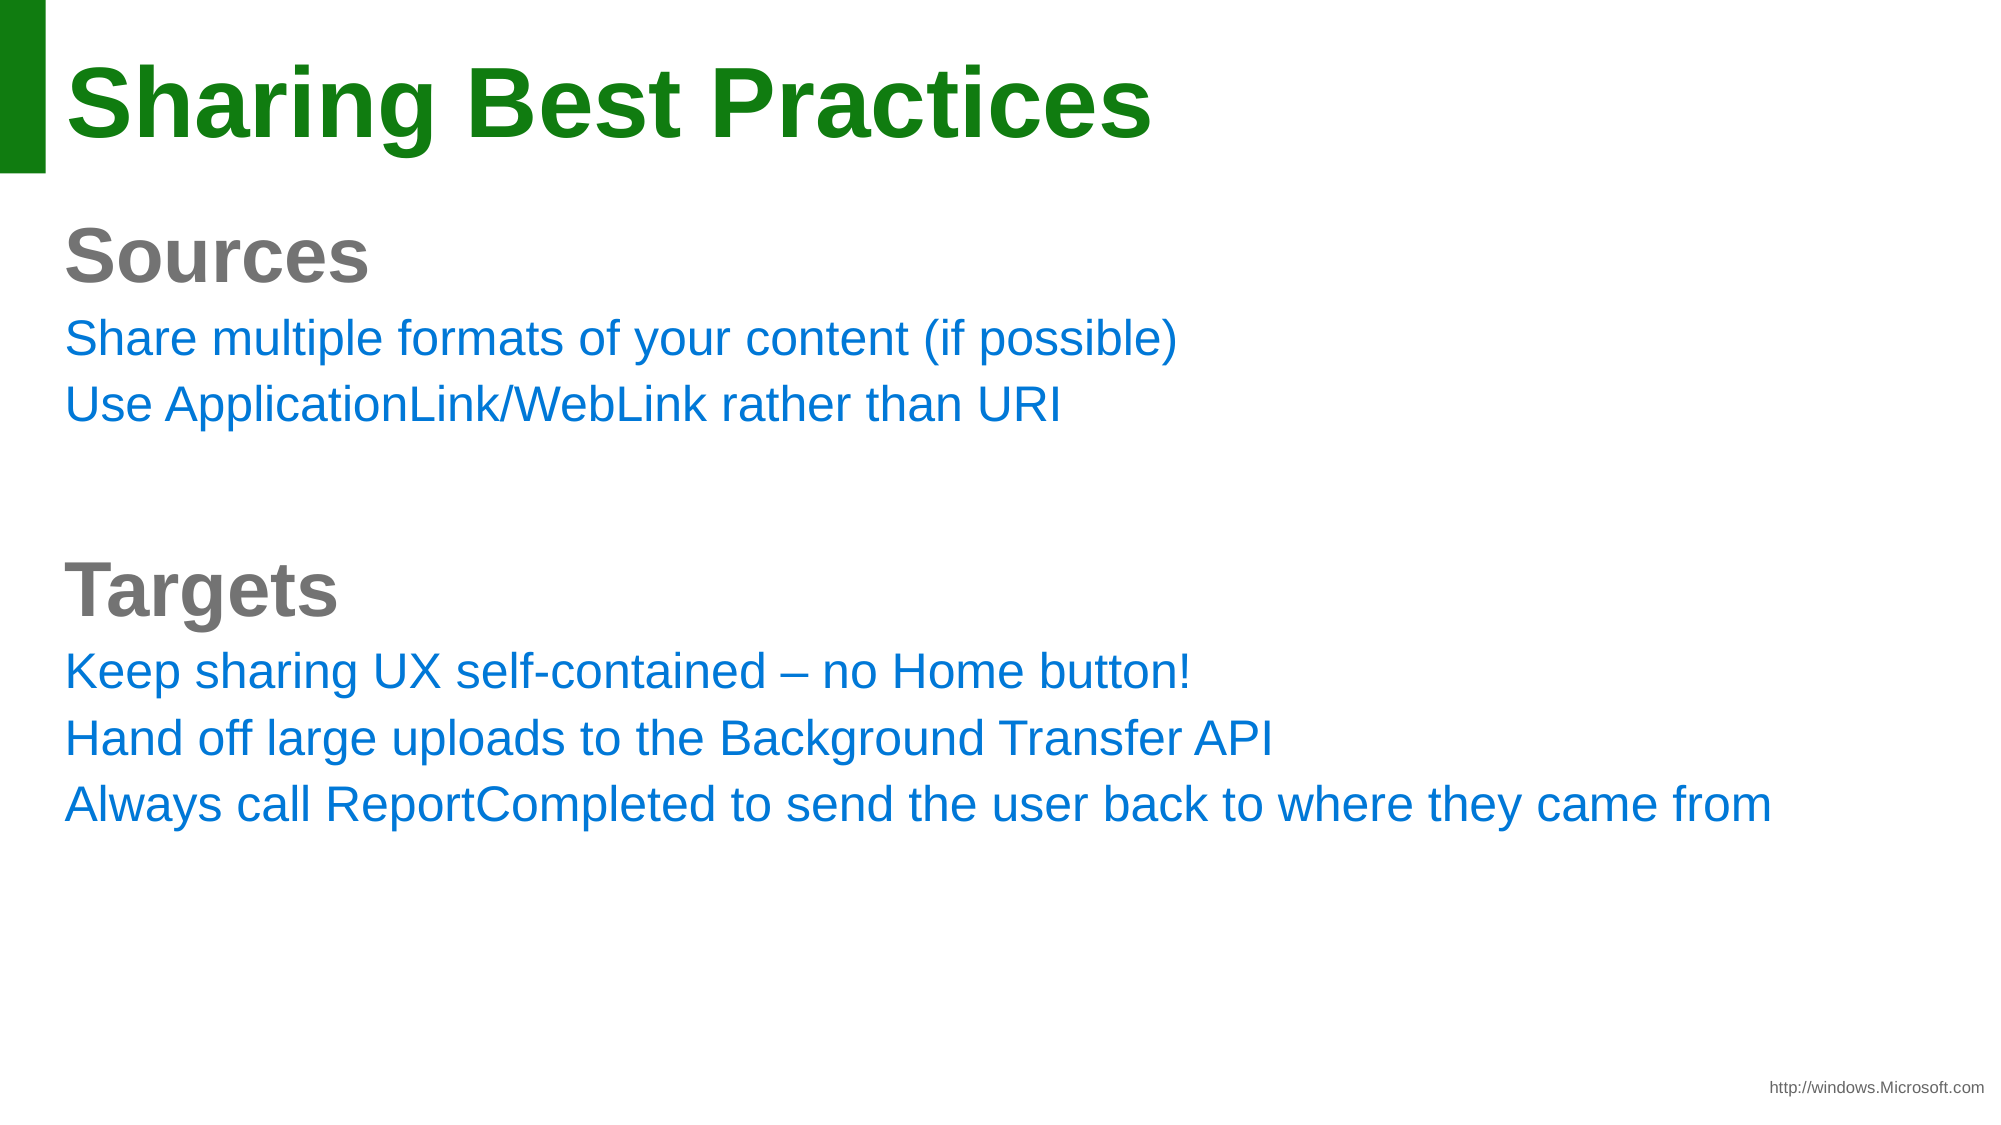

28
# Sharing Best Practices
Sources
Share multiple formats of your content (if possible)
Use ApplicationLink/WebLink rather than URI

Targets
Keep sharing UX self-contained – no Home button!
Hand off large uploads to the Background Transfer API
Always call ReportCompleted to send the user back to where they came from